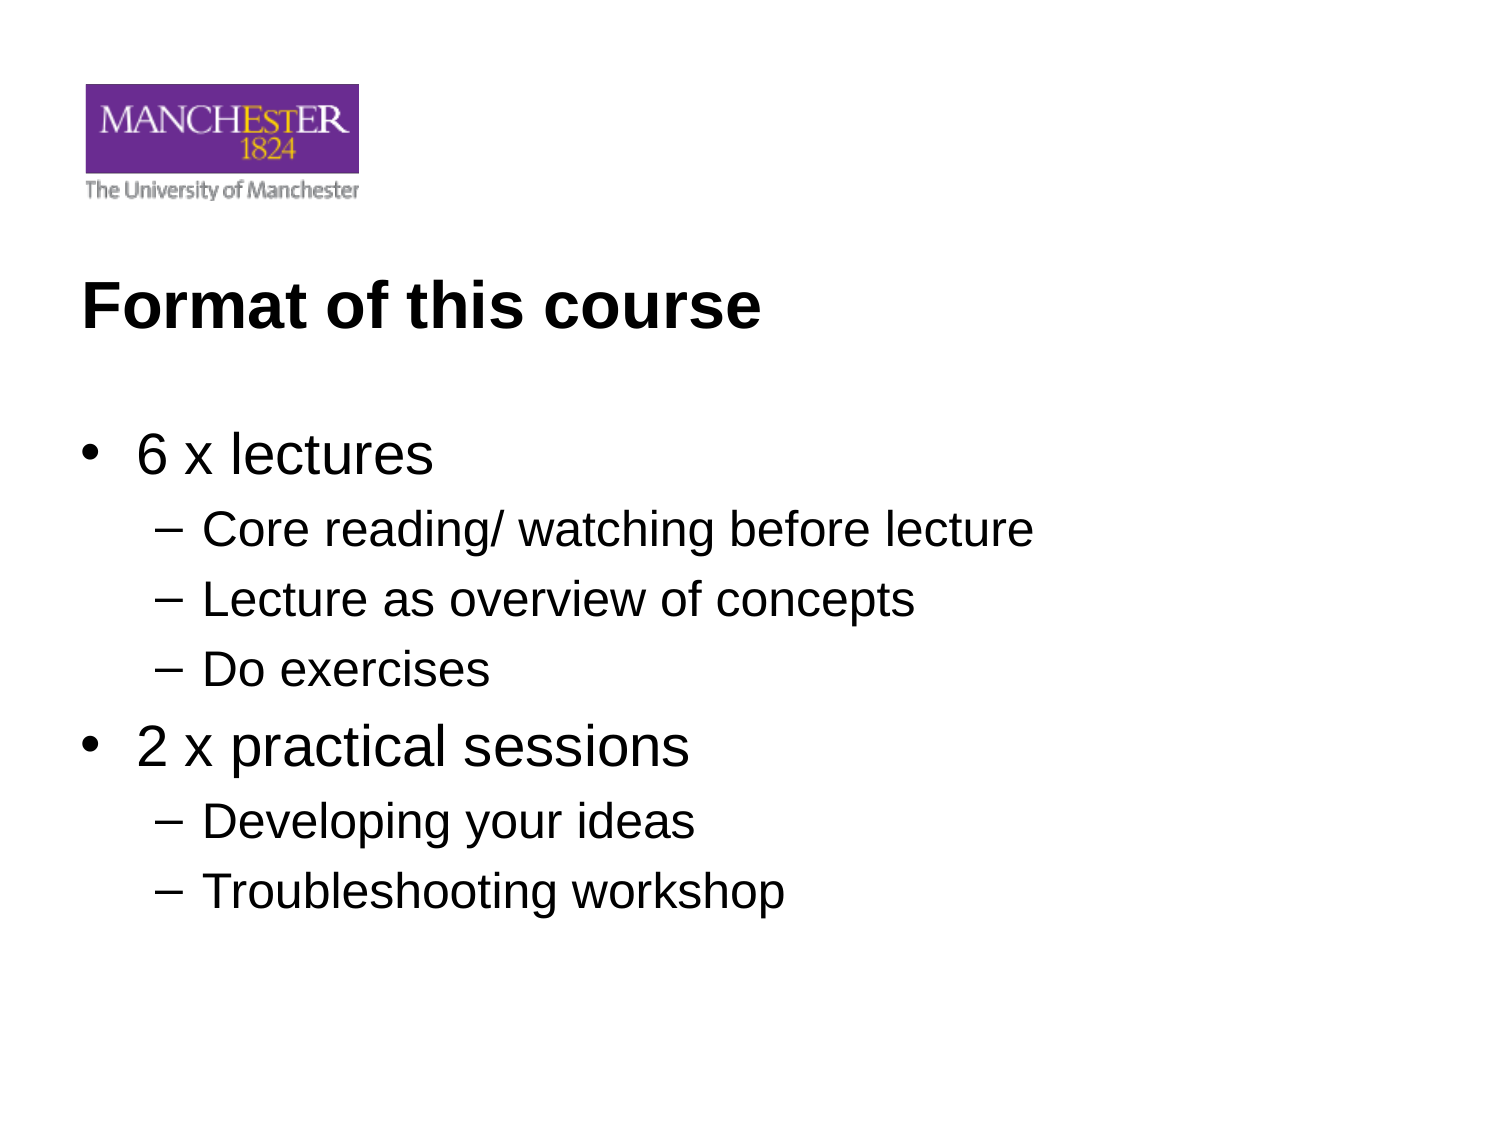

# Format of this course
6 x lectures
Core reading/ watching before lecture
Lecture as overview of concepts
Do exercises
2 x practical sessions
Developing your ideas
Troubleshooting workshop